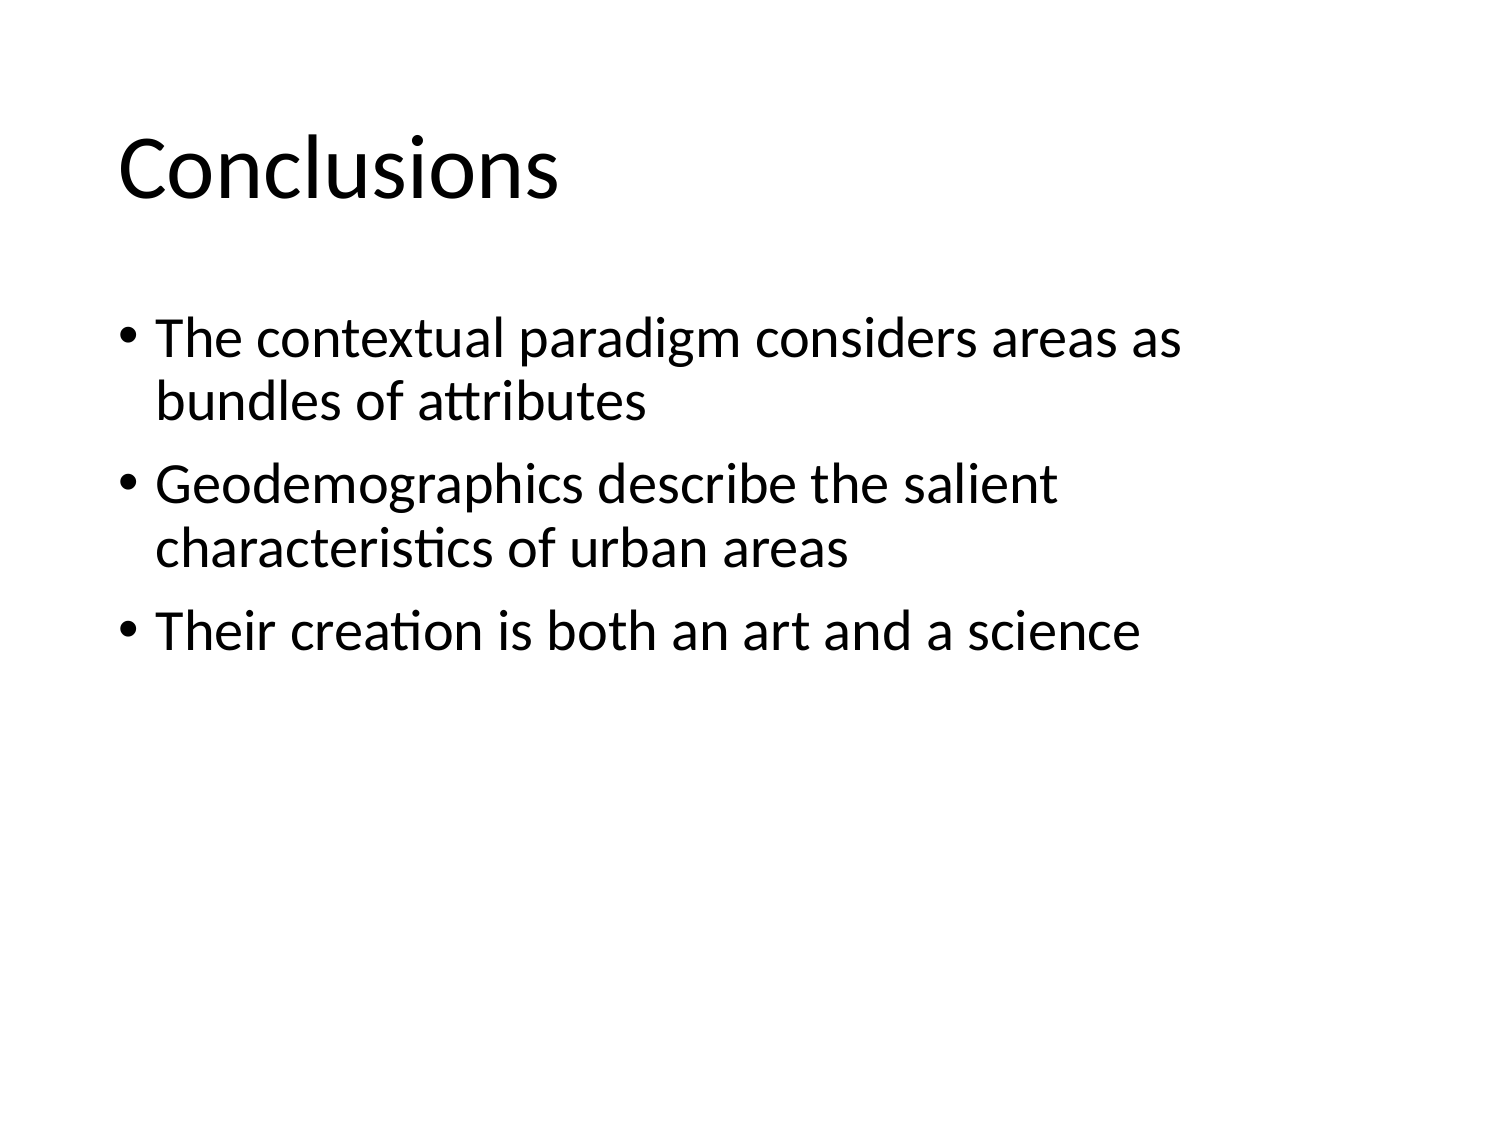

# Conclusions
The contextual paradigm considers areas as bundles of attributes
Geodemographics describe the salient characteristics of urban areas
Their creation is both an art and a science